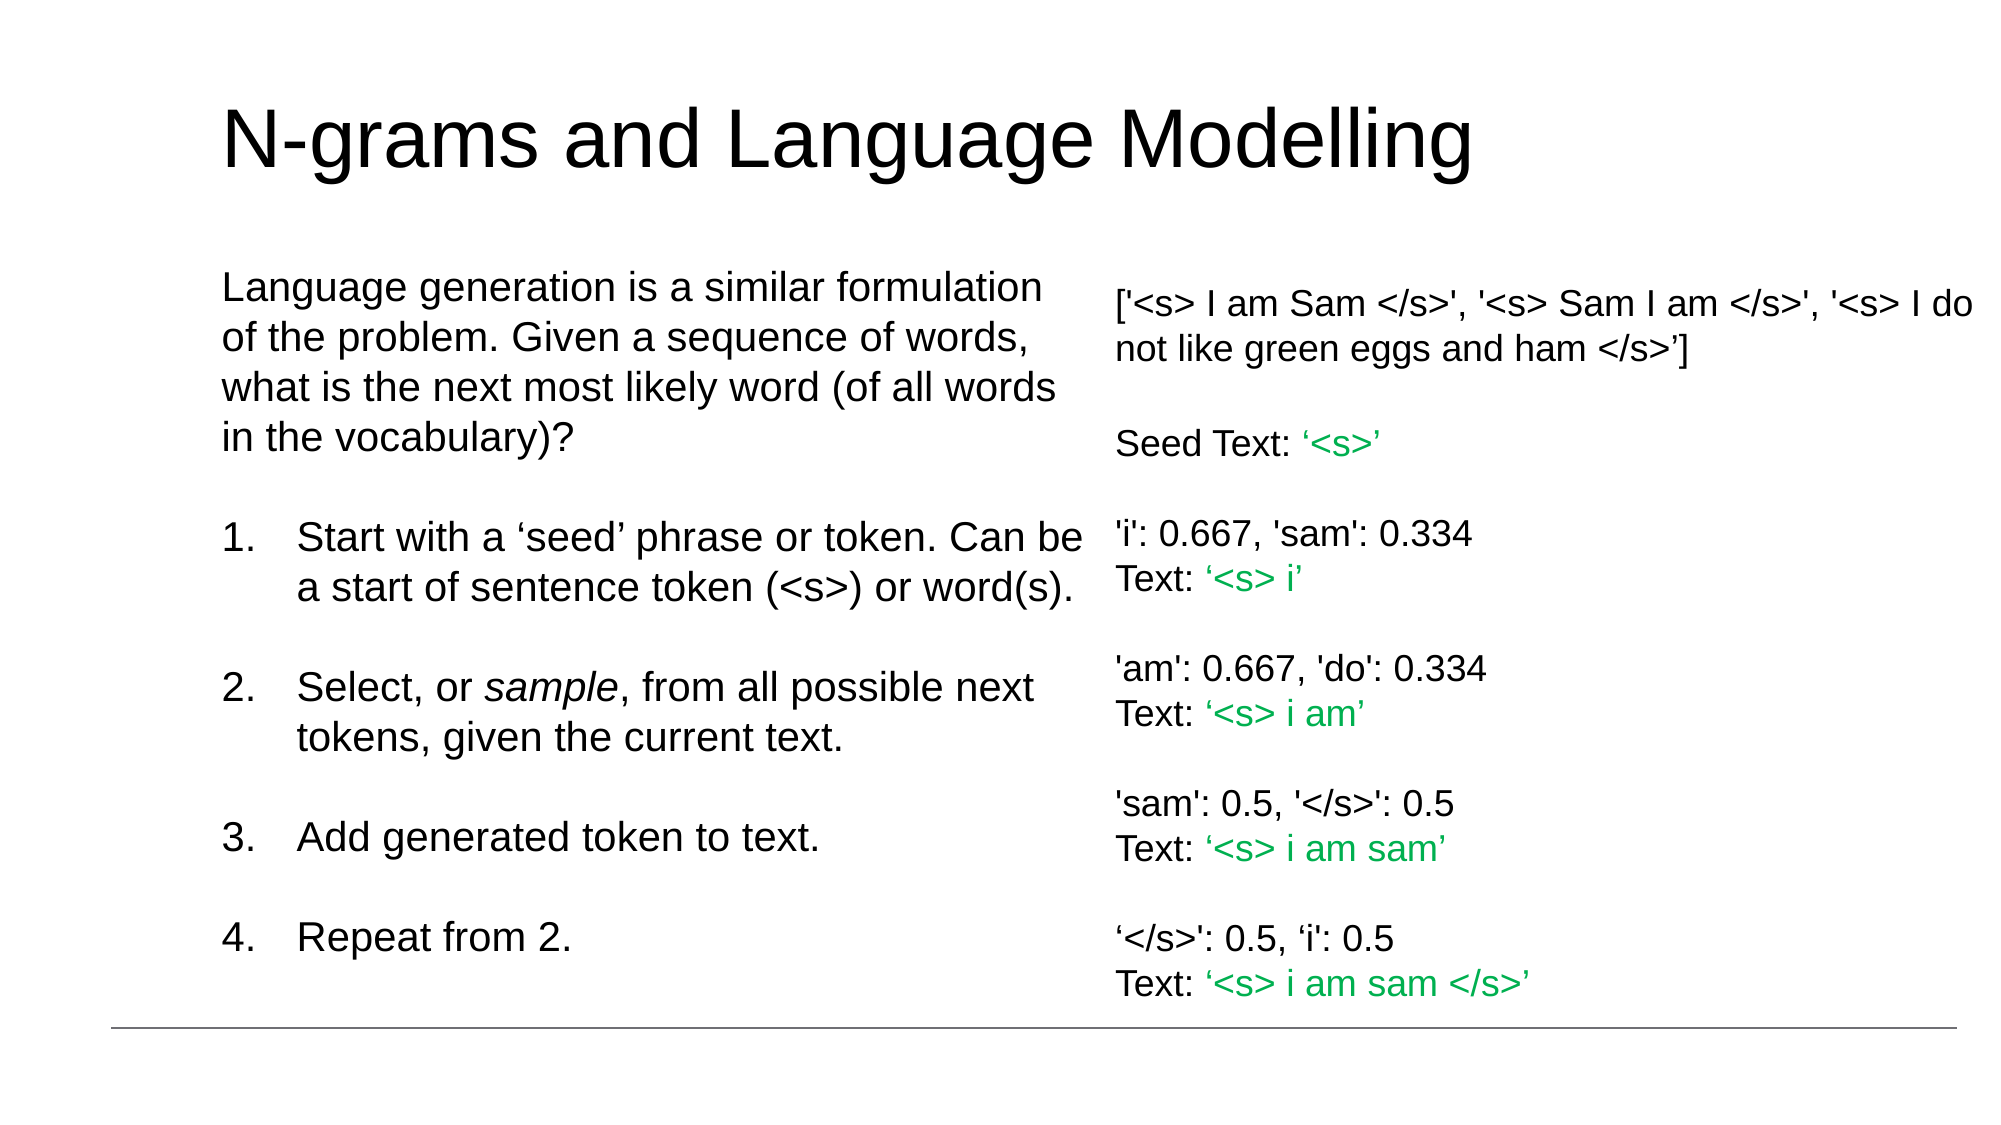

N-grams and Language Modelling
Language generation is a similar formulation of the problem. Given a sequence of words, what is the next most likely word (of all words in the vocabulary)?

Start with a ‘seed’ phrase or token. Can be a start of sentence token (<s>) or word(s).

Select, or sample, from all possible next tokens, given the current text.

Add generated token to text.

Repeat from 2.
['<s> I am Sam </s>', '<s> Sam I am </s>', '<s> I do not like green eggs and ham </s>’]

Seed Text: ‘<s>’

'i': 0.667, 'sam': 0.334
Text: ‘<s> i’

'am': 0.667, 'do': 0.334
Text: ‘<s> i am’

'sam': 0.5, '</s>': 0.5
Text: ‘<s> i am sam’

‘</s>': 0.5, ‘i': 0.5
Text: ‘<s> i am sam </s>’